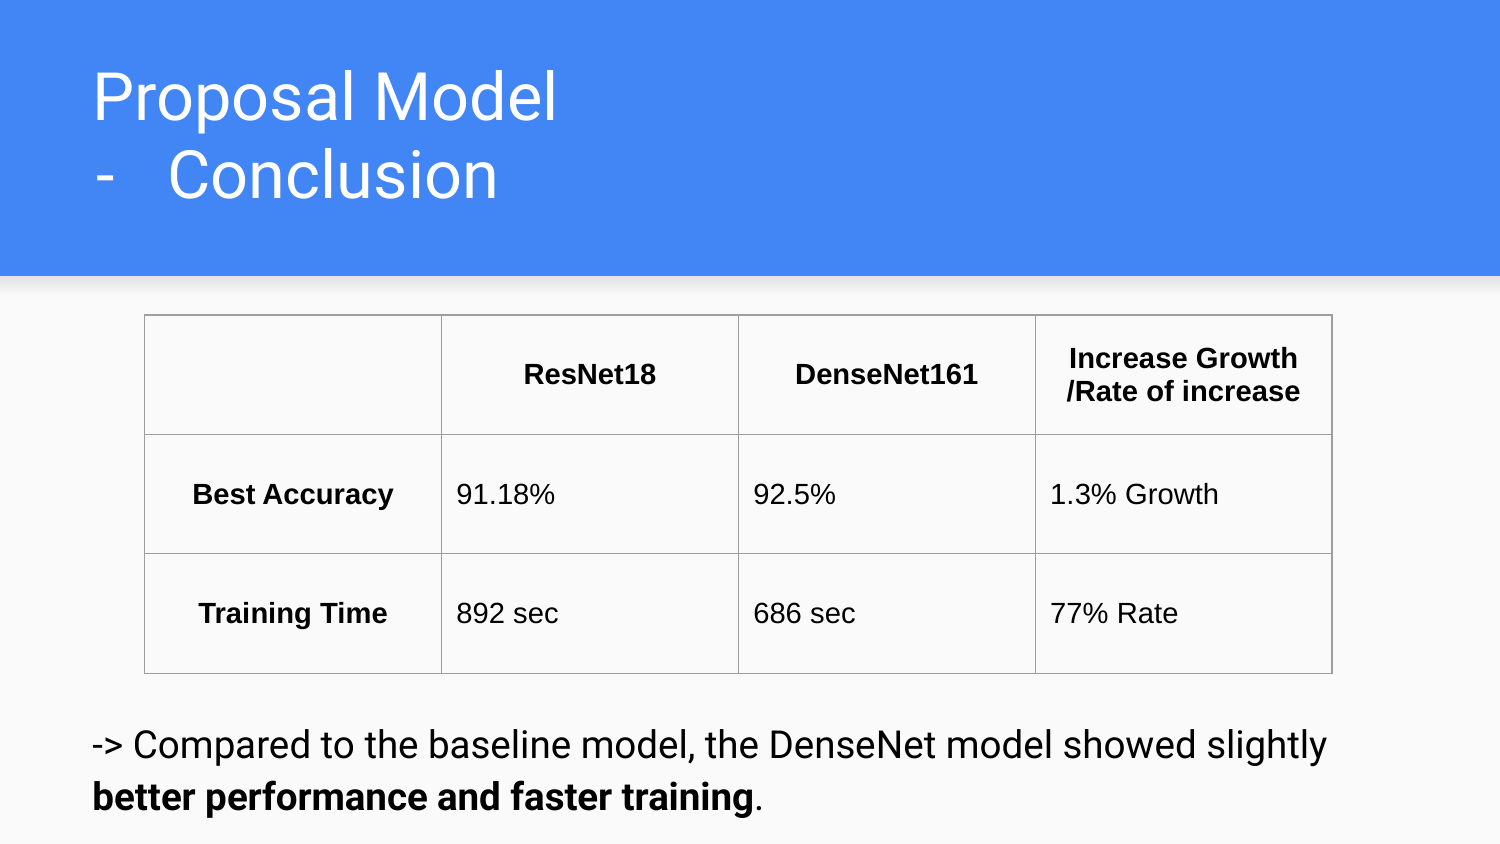

# Proposal Model
Conclusion

-> Compared to the baseline model, the DenseNet model showed slightly better performance and faster training.

|  | ResNet18 | DenseNet161 | Increase Growth /Rate of increase |
| --- | --- | --- | --- |
| Best Accuracy | 91.18% | 92.5% | 1.3% Growth |
| Training Time | 892 sec | 686 sec | 77% Rate |